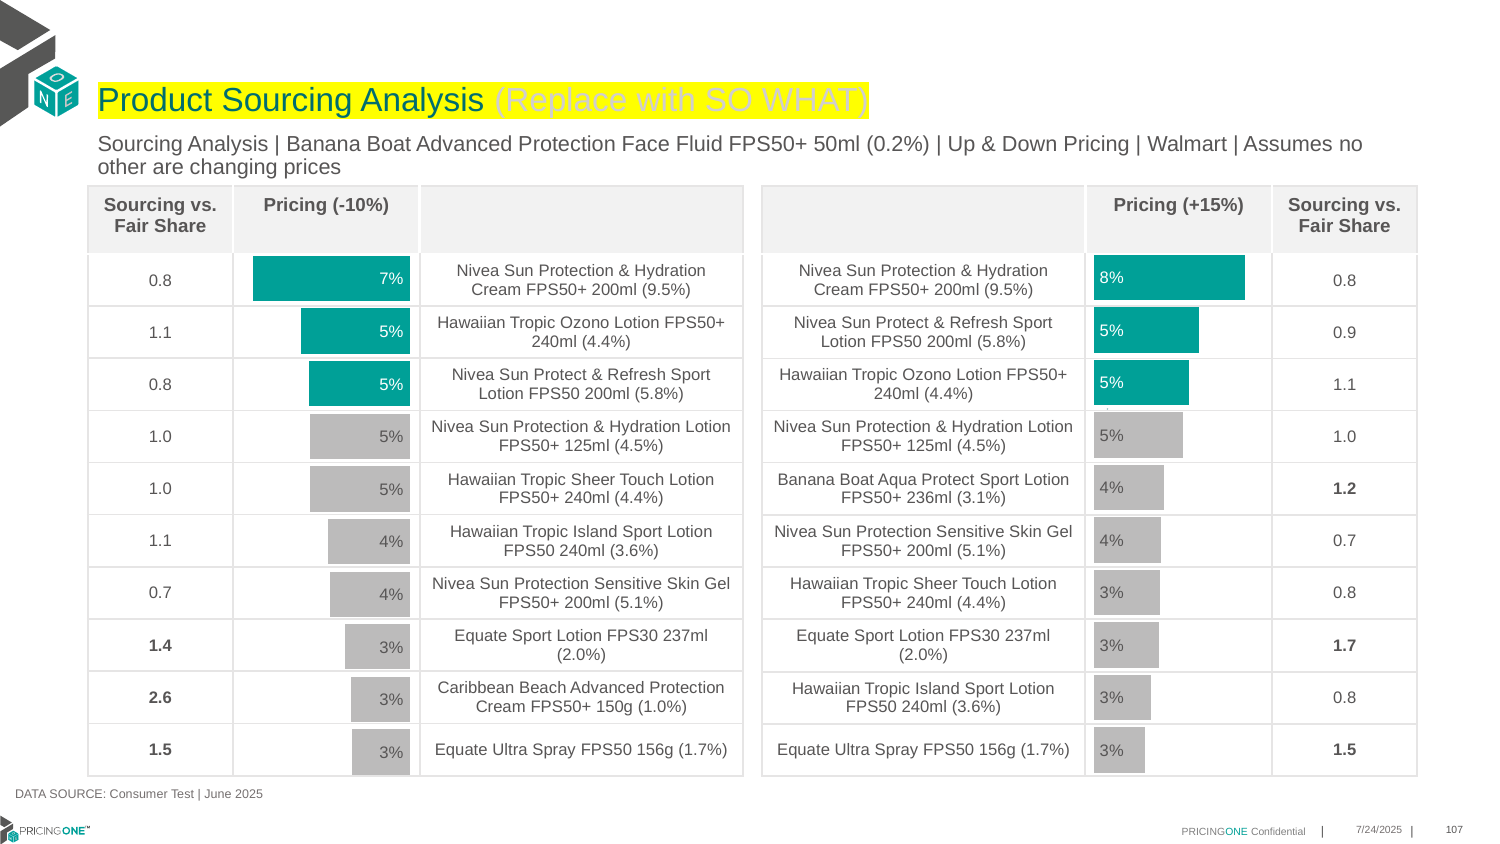

# Product Sourcing Analysis (Replace with SO WHAT)
Sourcing Analysis | Banana Boat Advanced Protection Face Fluid FPS50+ 50ml (0.2%) | Up & Down Pricing | Walmart | Assumes no other are changing prices
| Sourcing vs. Fair Share | Pricing (-10%) |  |
| --- | --- | --- |
| 0.8 |  | Nivea Sun Protection & Hydration Cream FPS50+ 200ml (9.5%) |
| 1.1 |  | Hawaiian Tropic Ozono Lotion FPS50+ 240ml (4.4%) |
| 0.8 |  | Nivea Sun Protect & Refresh Sport Lotion FPS50 200ml (5.8%) |
| 1.0 |  | Nivea Sun Protection & Hydration Lotion FPS50+ 125ml (4.5%) |
| 1.0 |  | Hawaiian Tropic Sheer Touch Lotion FPS50+ 240ml (4.4%) |
| 1.1 |  | Hawaiian Tropic Island Sport Lotion FPS50 240ml (3.6%) |
| 0.7 |  | Nivea Sun Protection Sensitive Skin Gel FPS50+ 200ml (5.1%) |
| 1.4 |  | Equate Sport Lotion FPS30 237ml (2.0%) |
| 2.6 |  | Caribbean Beach Advanced Protection Cream FPS50+ 150g (1.0%) |
| 1.5 |  | Equate Ultra Spray FPS50 156g (1.7%) |
|  | Pricing (+15%) | Sourcing vs. Fair Share |
| --- | --- | --- |
| Nivea Sun Protection & Hydration Cream FPS50+ 200ml (9.5%) |  | 0.8 |
| Nivea Sun Protect & Refresh Sport Lotion FPS50 200ml (5.8%) |  | 0.9 |
| Hawaiian Tropic Ozono Lotion FPS50+ 240ml (4.4%) |  | 1.1 |
| Nivea Sun Protection & Hydration Lotion FPS50+ 125ml (4.5%) |  | 1.0 |
| Banana Boat Aqua Protect Sport Lotion FPS50+ 236ml (3.1%) |  | 1.2 |
| Nivea Sun Protection Sensitive Skin Gel FPS50+ 200ml (5.1%) |  | 0.7 |
| Hawaiian Tropic Sheer Touch Lotion FPS50+ 240ml (4.4%) |  | 0.8 |
| Equate Sport Lotion FPS30 237ml (2.0%) |  | 1.7 |
| Hawaiian Tropic Island Sport Lotion FPS50 240ml (3.6%) |  | 0.8 |
| Equate Ultra Spray FPS50 156g (1.7%) |  | 1.5 |

### Chart

| Category | Banana Boat Advanced Protection Face Fluid FPS50+ 50ml (0.2%) |
|---|---|
| Nivea Sun Protection & Hydration Cream FPS50+ 200ml (9.5%) | 0.07849959713330668 |
| Nivea Sun Protect & Refresh Sport Lotion FPS50 200ml (5.8%) | 0.054860112256719815 |
| Hawaiian Tropic Ozono Lotion FPS50+ 240ml (4.4%) | 0.04935252828958694 |
| Nivea Sun Protection & Hydration Lotion FPS50+ 125ml (4.5%) | 0.04623888178488424 |
| Banana Boat Aqua Protect Sport Lotion FPS50+ 236ml (3.1%) | 0.03670336076075956 |
| Nivea Sun Protection Sensitive Skin Gel FPS50+ 200ml (5.1%) | 0.035184225500401074 |
| Hawaiian Tropic Sheer Touch Lotion FPS50+ 240ml (4.4%) | 0.03459649521355153 |
| Equate Sport Lotion FPS30 237ml (2.0%) | 0.03405890609820876 |
| Hawaiian Tropic Island Sport Lotion FPS50 240ml (3.6%) | 0.02964413816319003 |
| Equate Ultra Spray FPS50 156g (1.7%) | 0.026492022891747555 |

### Chart

| Category | Banana Boat Advanced Protection Face Fluid FPS50+ 50ml (0.2%) |
|---|---|
| Nivea Sun Protection & Hydration Cream FPS50+ 200ml (9.5%) | 0.0718985941271379 |
| Hawaiian Tropic Ozono Lotion FPS50+ 240ml (4.4%) | 0.049823667482692666 |
| Nivea Sun Protect & Refresh Sport Lotion FPS50 200ml (5.8%) | 0.04602588852654646 |
| Nivea Sun Protection & Hydration Lotion FPS50+ 125ml (4.5%) | 0.04595100019334344 |
| Hawaiian Tropic Sheer Touch Lotion FPS50+ 240ml (4.4%) | 0.04553327302398848 |
| Hawaiian Tropic Island Sport Lotion FPS50 240ml (3.6%) | 0.03761565973003901 |
| Nivea Sun Protection Sensitive Skin Gel FPS50+ 200ml (5.1%) | 0.03677778768938645 |
| Equate Sport Lotion FPS30 237ml (2.0%) | 0.02954441264433474 |
| Caribbean Beach Advanced Protection Cream FPS50+ 150g (1.0%) | 0.02684151839495587 |
| Equate Ultra Spray FPS50 156g (1.7%) | 0.02673406296368258 |
DATA SOURCE: Consumer Test | June 2025

7/24/2025
107